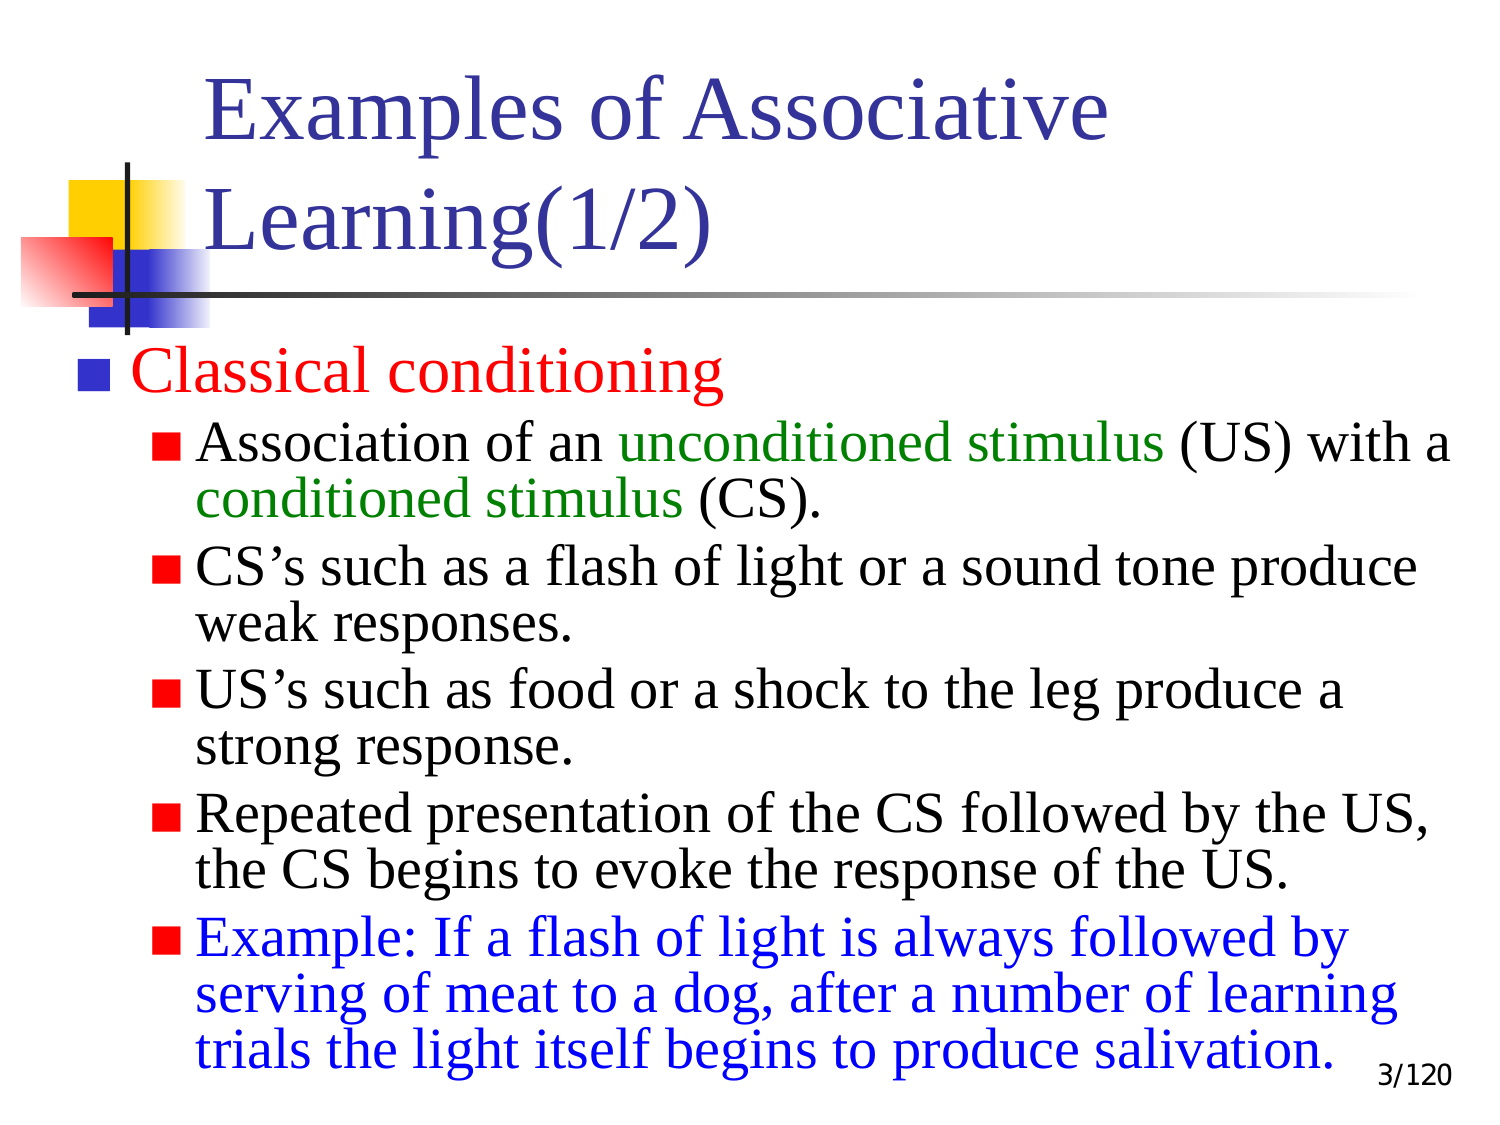

# Examples of Associative Learning(1/2)
Classical conditioning
Association of an unconditioned stimulus (US) with a conditioned stimulus (CS).
CS’s such as a flash of light or a sound tone produce weak responses.
US’s such as food or a shock to the leg produce a strong response.
Repeated presentation of the CS followed by the US, the CS begins to evoke the response of the US.
Example: If a flash of light is always followed by serving of meat to a dog, after a number of learning trials the light itself begins to produce salivation.
3/120